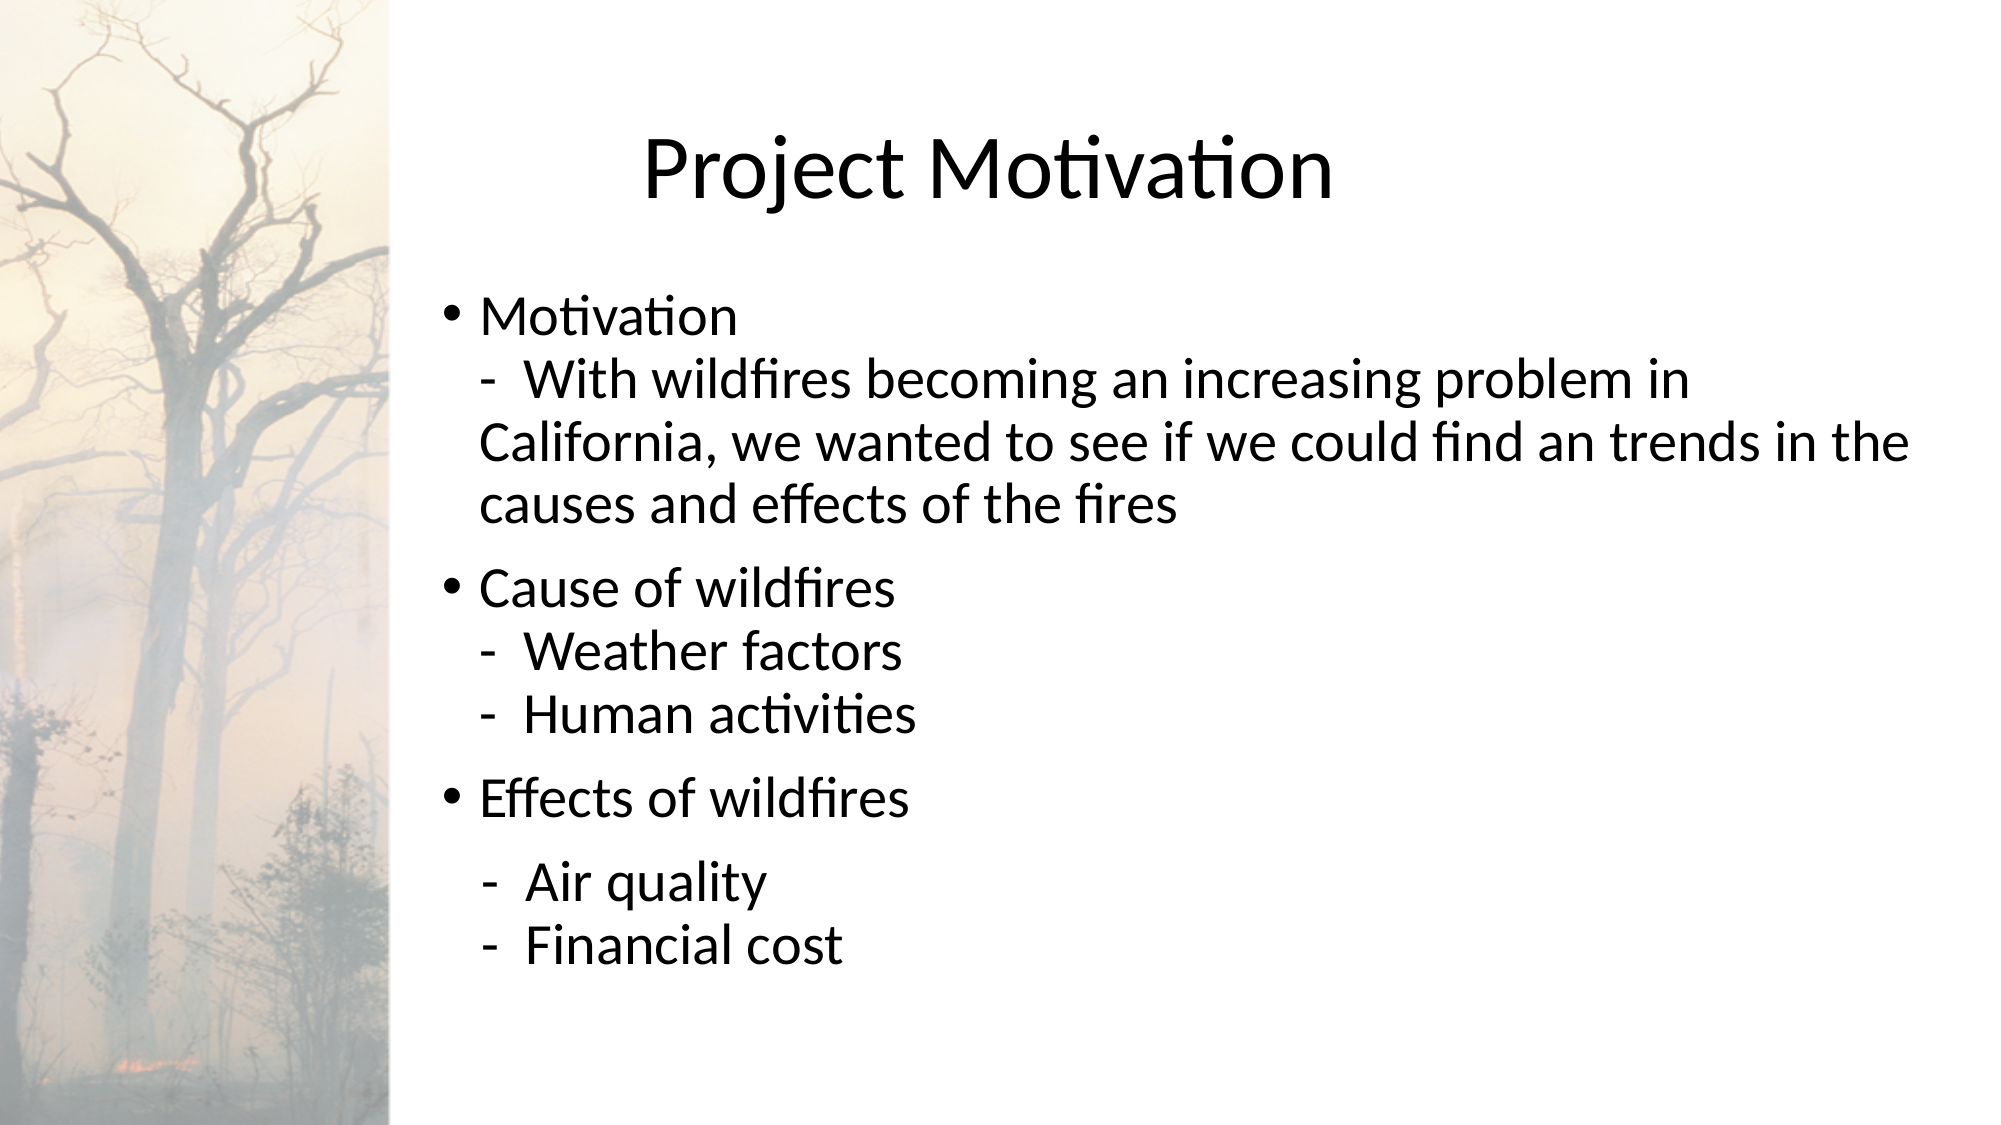

# Project Motivation
Motivation
-  With wildfires becoming an increasing problem in California, we wanted to see if we could find an trends in the causes and effects of the fires
Cause of wildfires
-  Weather factors
-  Human activities
Effects of wildfires
   -  Air quality
   -  Financial cost